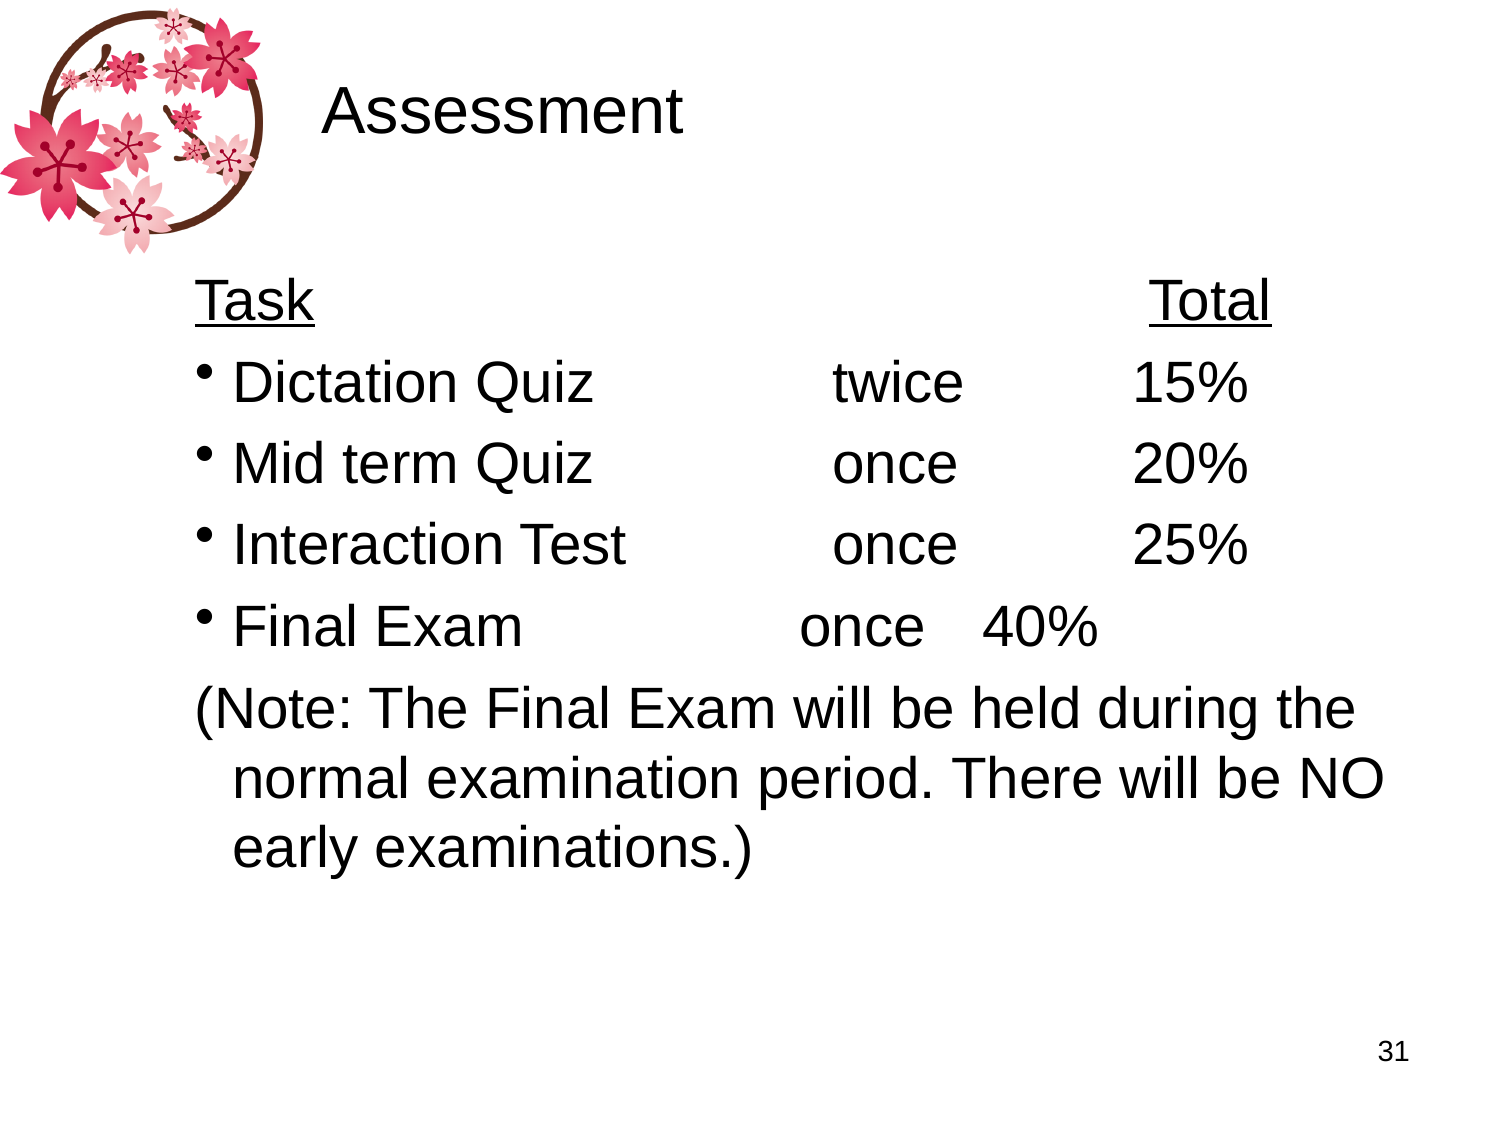

# Assessment
Task				  	     	 Total
Dictation Quiz		twice        	15%
Mid term Quiz		once         	20%
Interaction Test		once    	25%
Final Exam                 once  	40%
(Note: The Final Exam will be held during the normal examination period. There will be NO early examinations.)

31